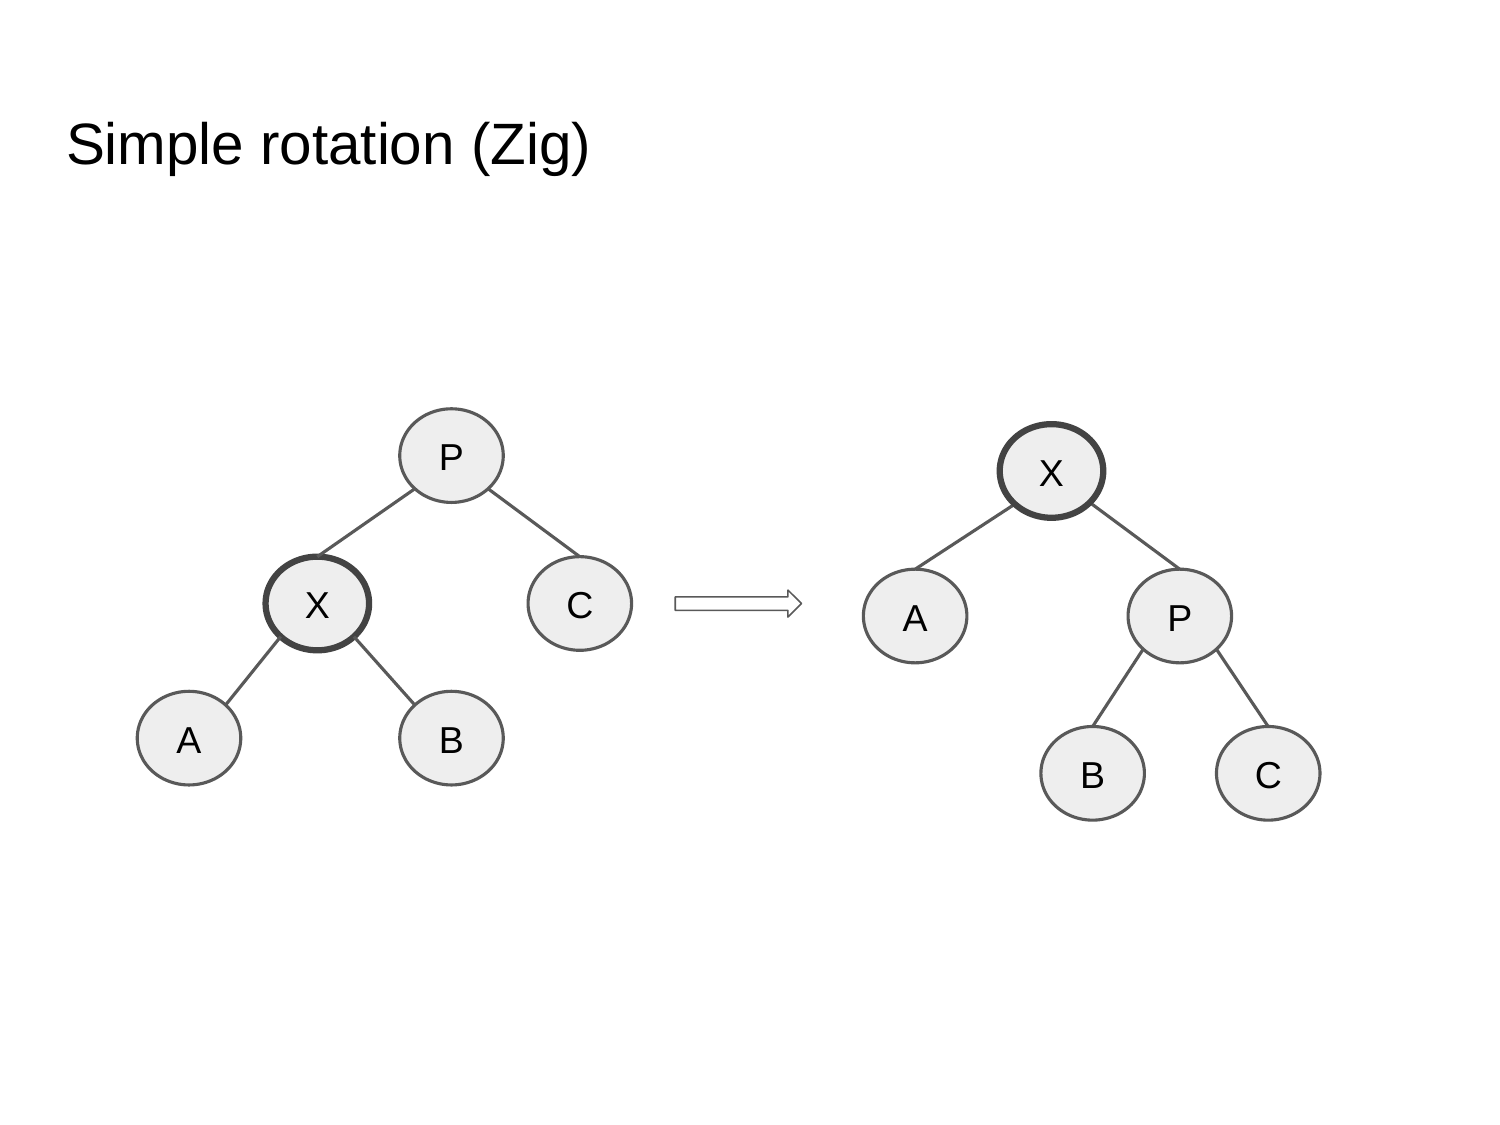

# Simple rotation (Zig)
P
X
X
C
A
P

A
B
B
C